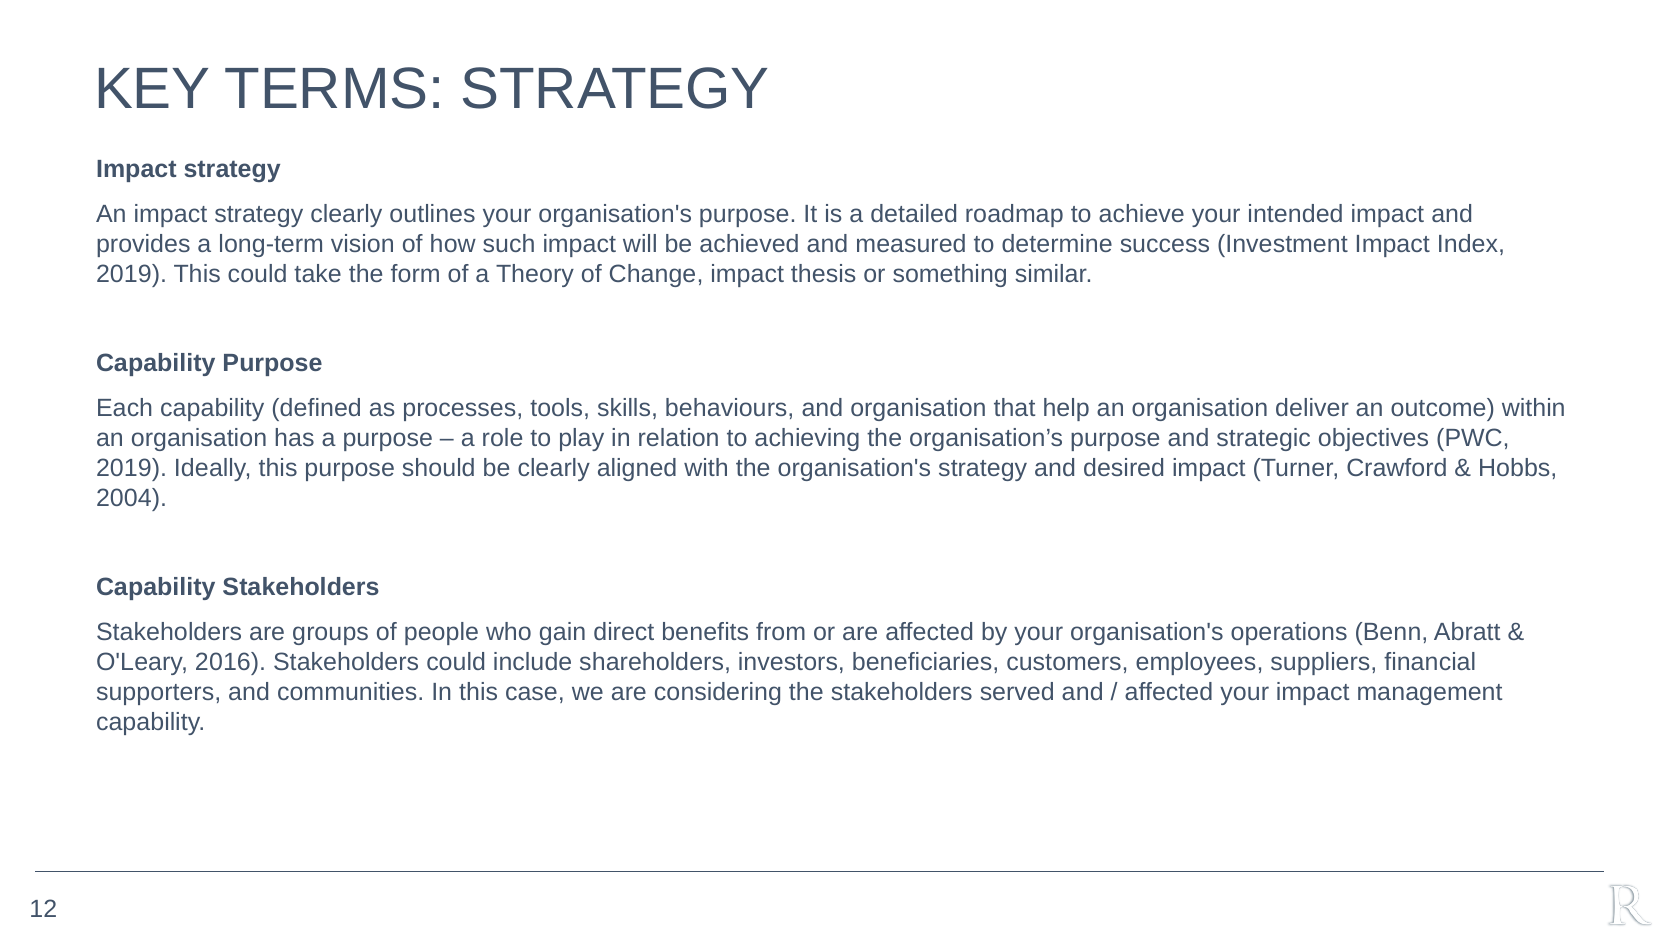

# KEY TERMS: Strategy
Impact strategy
An impact strategy clearly outlines your organisation's purpose. It is a detailed roadmap to achieve your intended impact and provides a long-term vision of how such impact will be achieved and measured to determine success (Investment Impact Index, 2019). This could take the form of a Theory of Change, impact thesis or something similar.

Capability Purpose
Each capability (defined as processes, tools, skills, behaviours, and organisation that help an organisation deliver an outcome) within an organisation has a purpose – a role to play in relation to achieving the organisation’s purpose and strategic objectives (PWC, 2019). Ideally, this purpose should be clearly aligned with the organisation's strategy and desired impact (Turner, Crawford & Hobbs, 2004).

Capability Stakeholders
Stakeholders are groups of people who gain direct benefits from or are affected by your organisation's operations (Benn, Abratt & O'Leary, 2016). Stakeholders could include shareholders, investors, beneficiaries, customers, employees, suppliers, financial supporters, and communities. In this case, we are considering the stakeholders served and / affected your impact management capability.

12